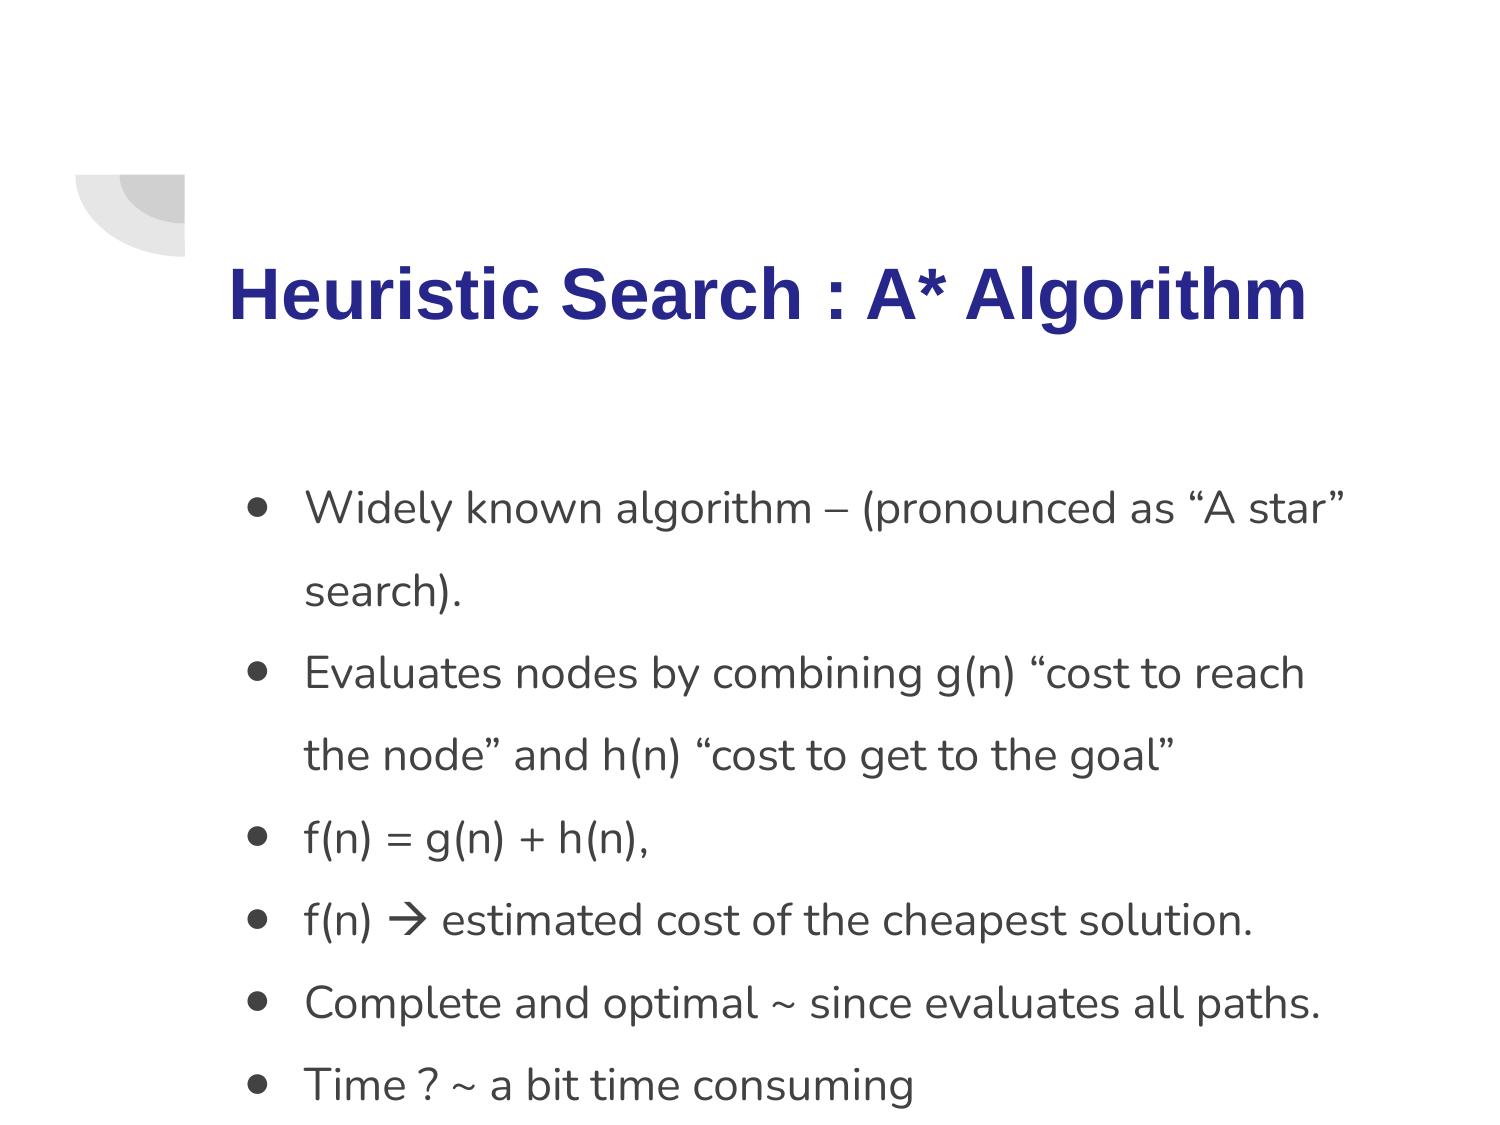

# Heuristic Search : A* Algorithm
Widely known algorithm – (pronounced as “A star” search).
Evaluates nodes by combining g(n) “cost to reach the node” and h(n) “cost to get to the goal”
f(n) = g(n) + h(n),
f(n) 🡪 estimated cost of the cheapest solution.
Complete and optimal ~ since evaluates all paths.
Time ? ~ a bit time consuming
Space ? ~ lot of it!